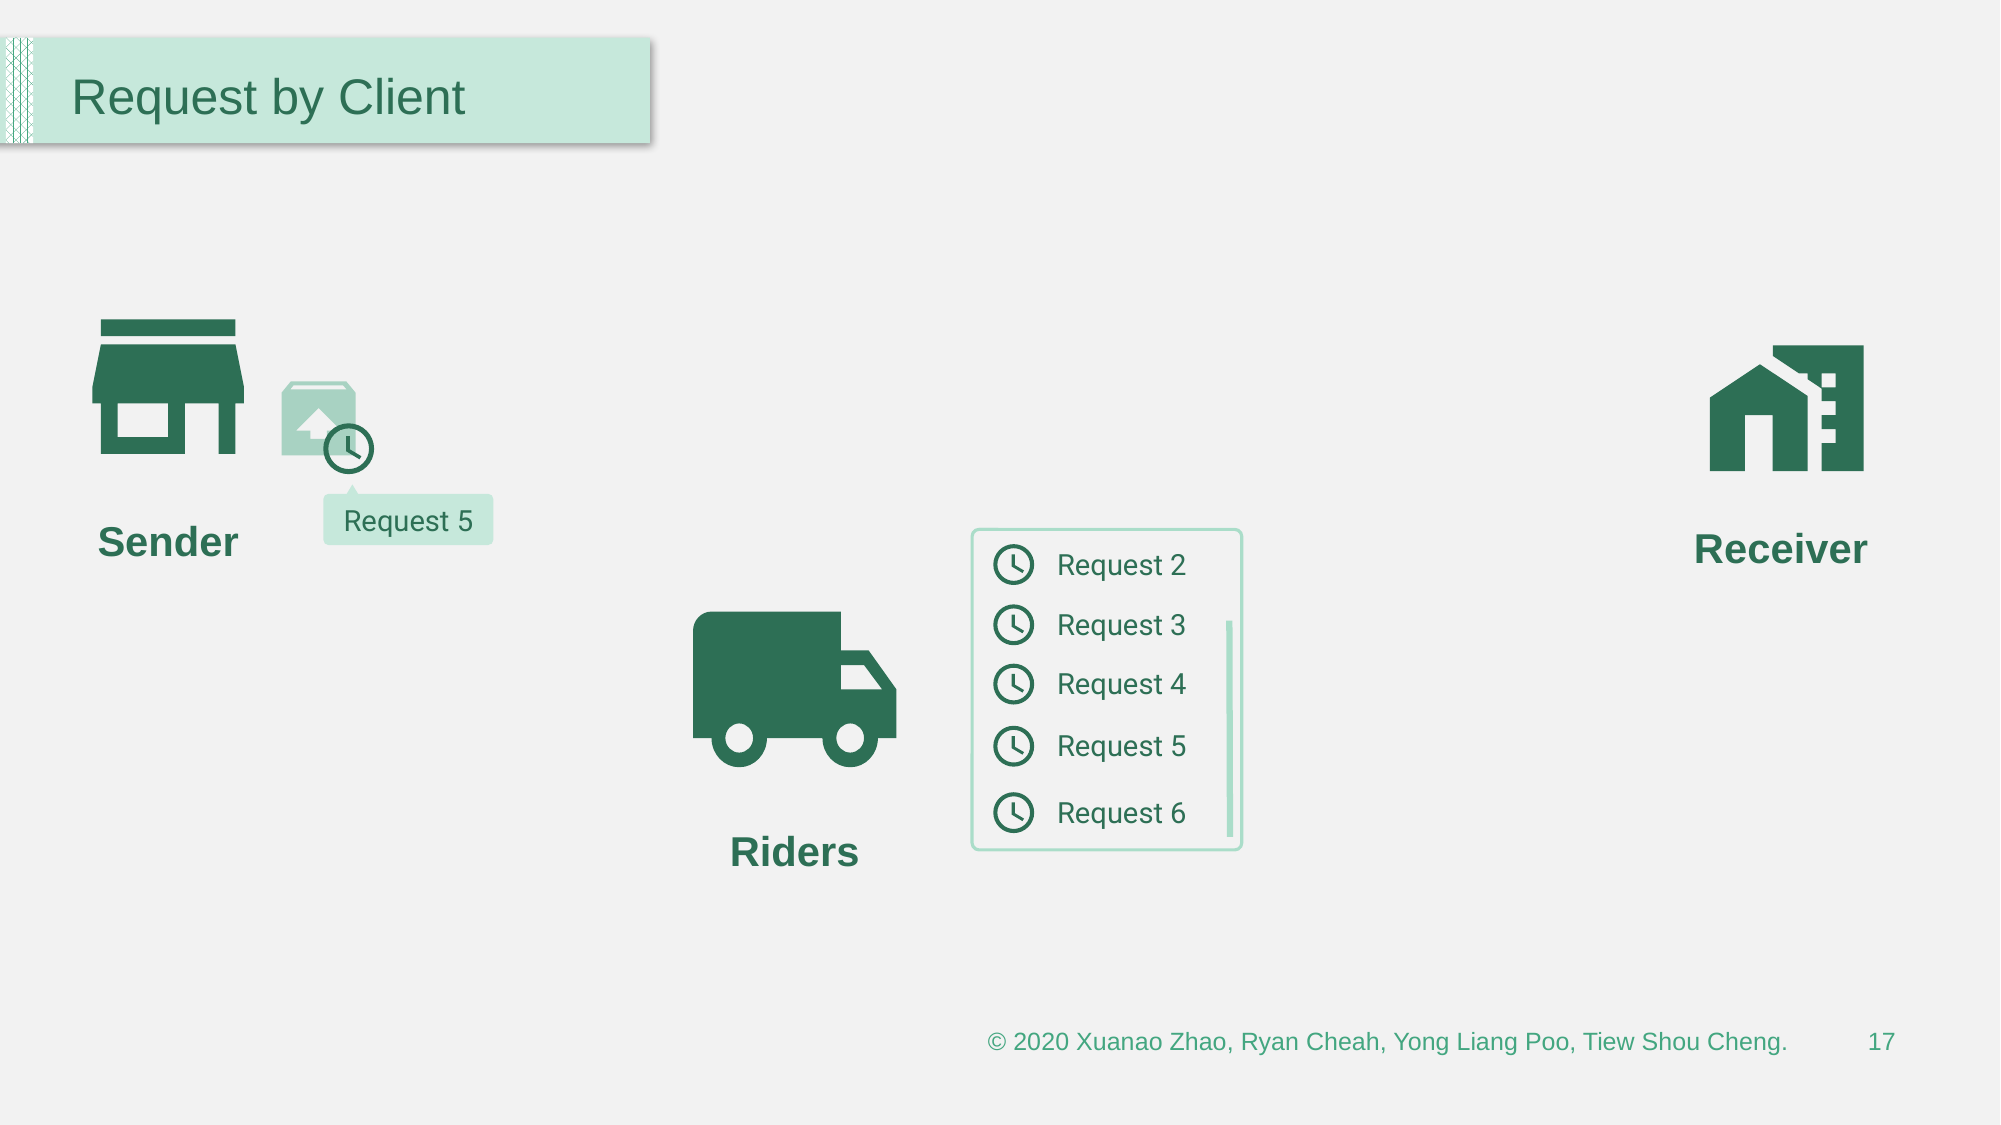

Request by Client

Sender

Receiver

Request 1

Request 5

Request 2

Riders
Request 3

Request 4

Request 5

Request 6

© 2020 Xuanao Zhao, Ryan Cheah, Yong Liang Poo, Tiew Shou Cheng.
17